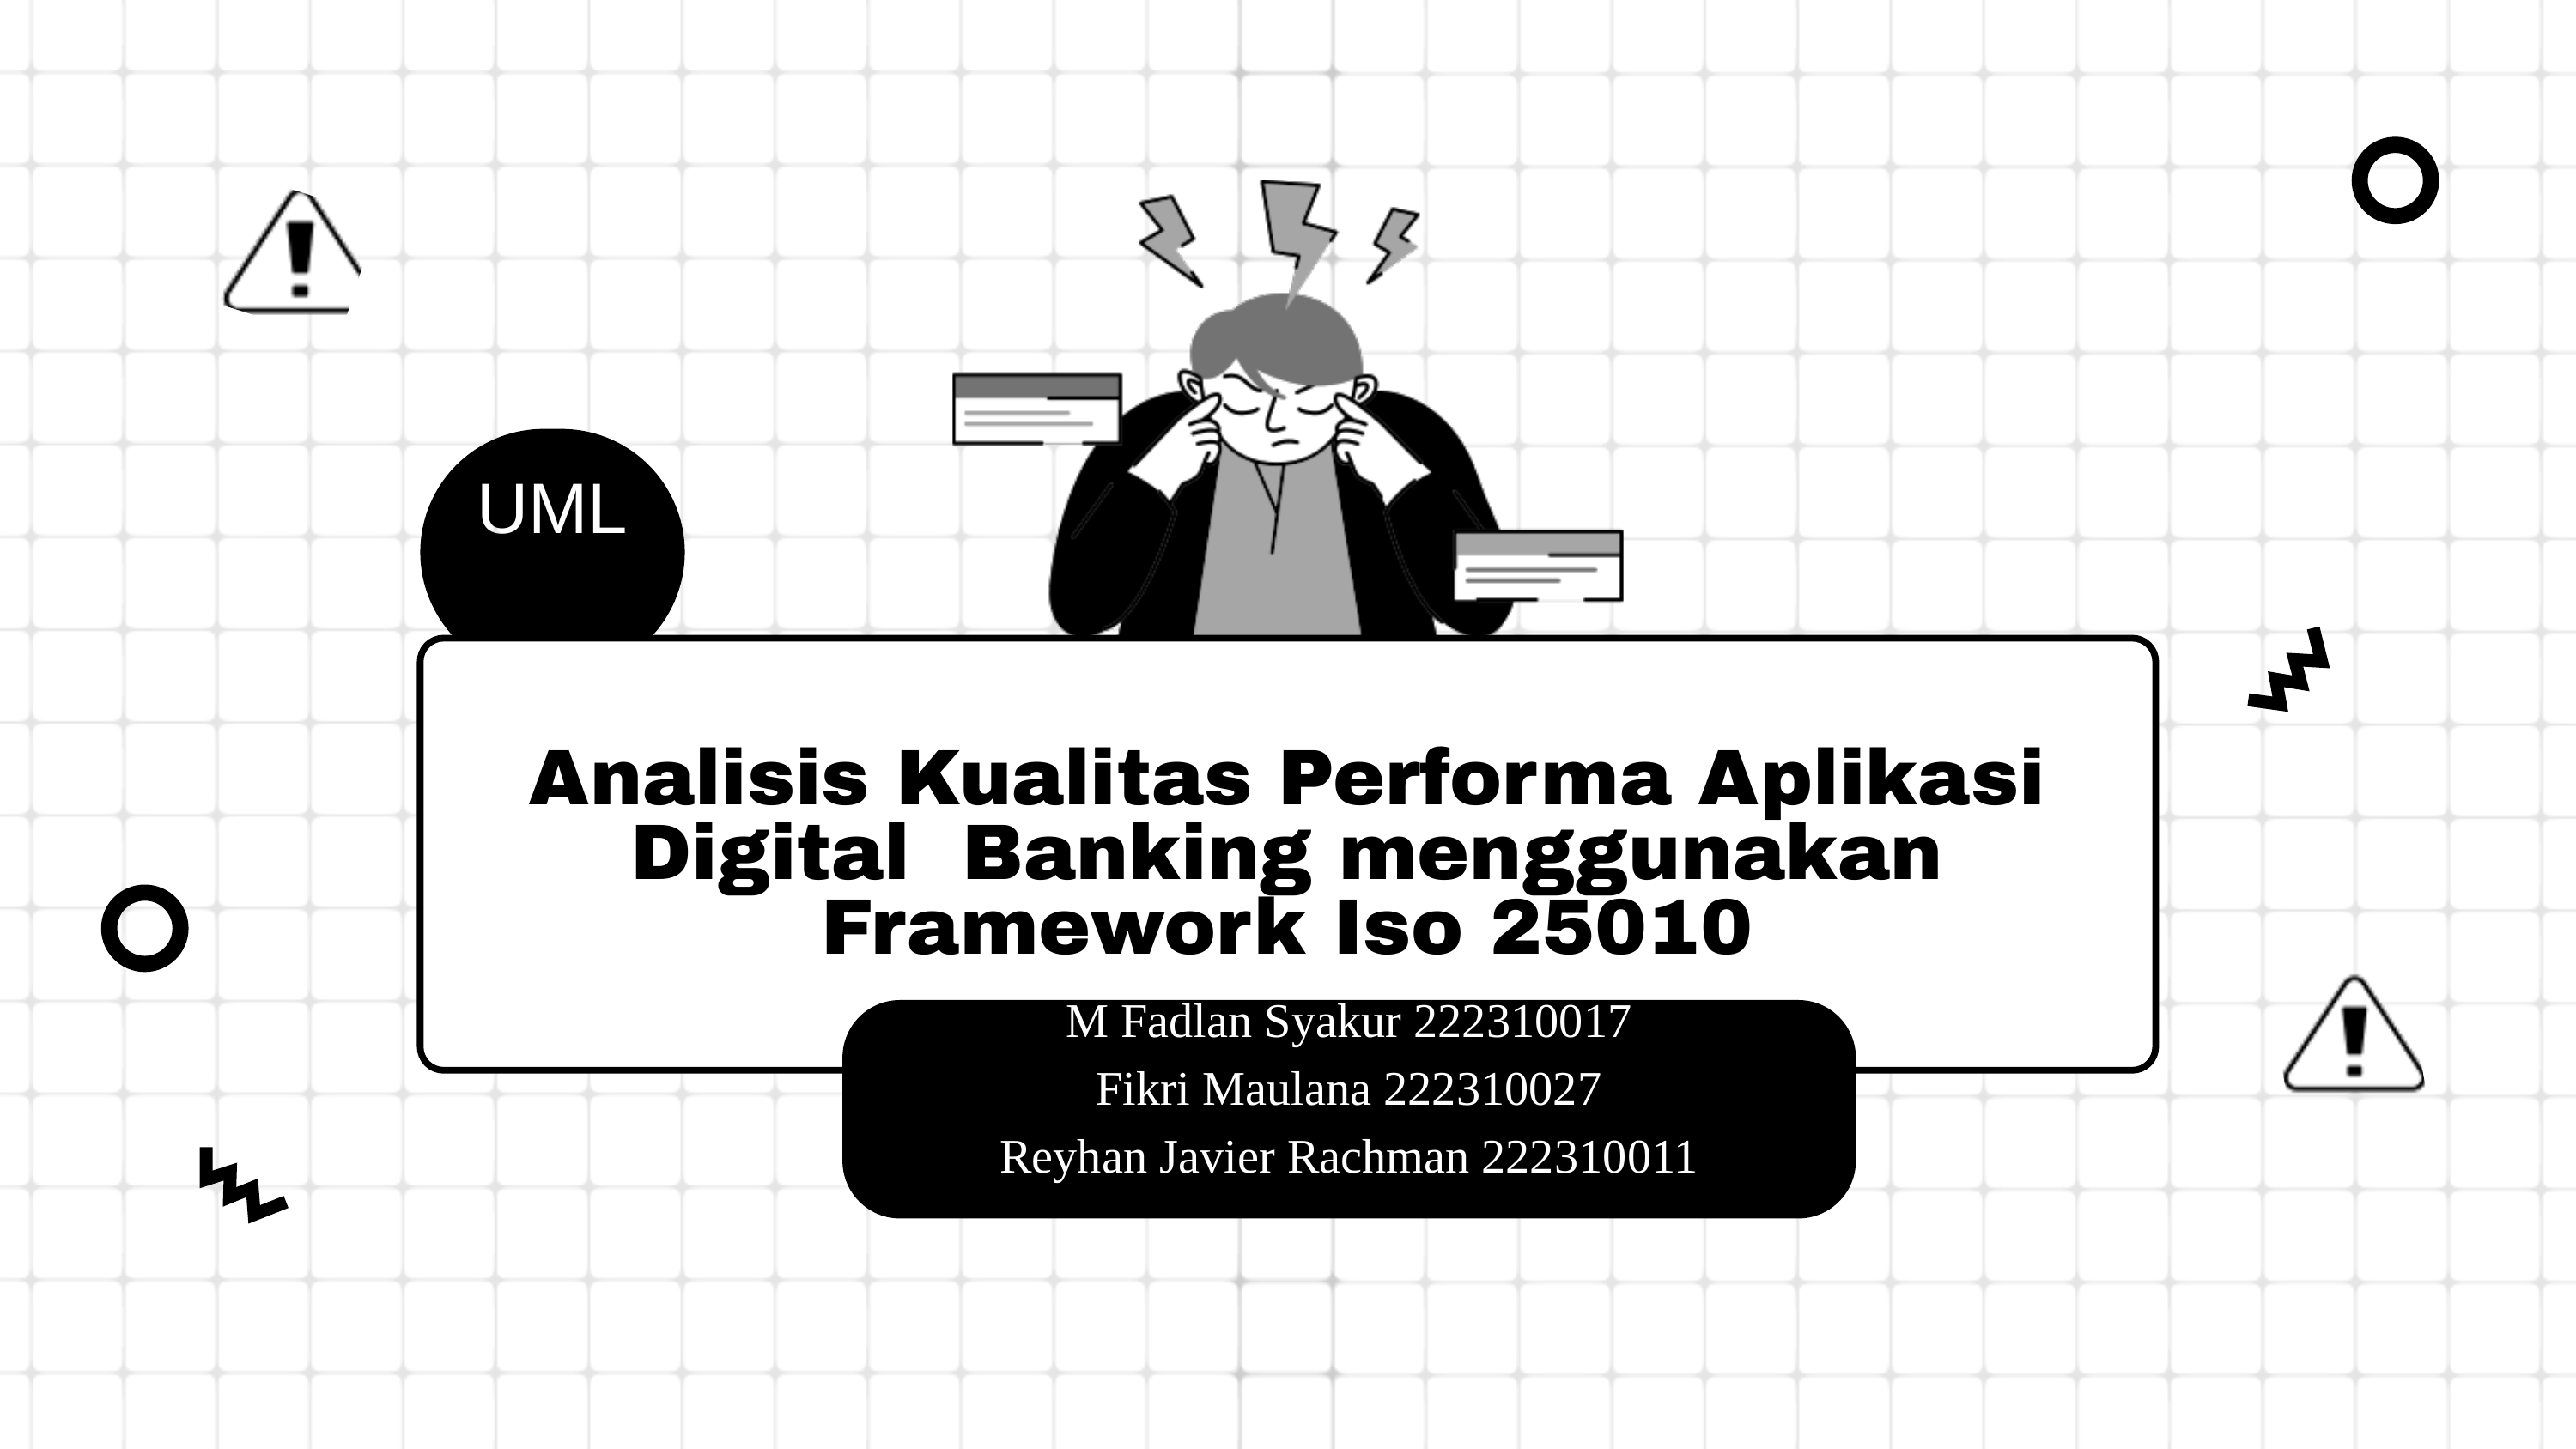

UML

Analisis Kualitas Performa Aplikasi Digital  Banking menggunakan Framework Iso 25010

M Fadlan Syakur 222310017
Fikri Maulana 222310027
Reyhan Javier Rachman 222310011